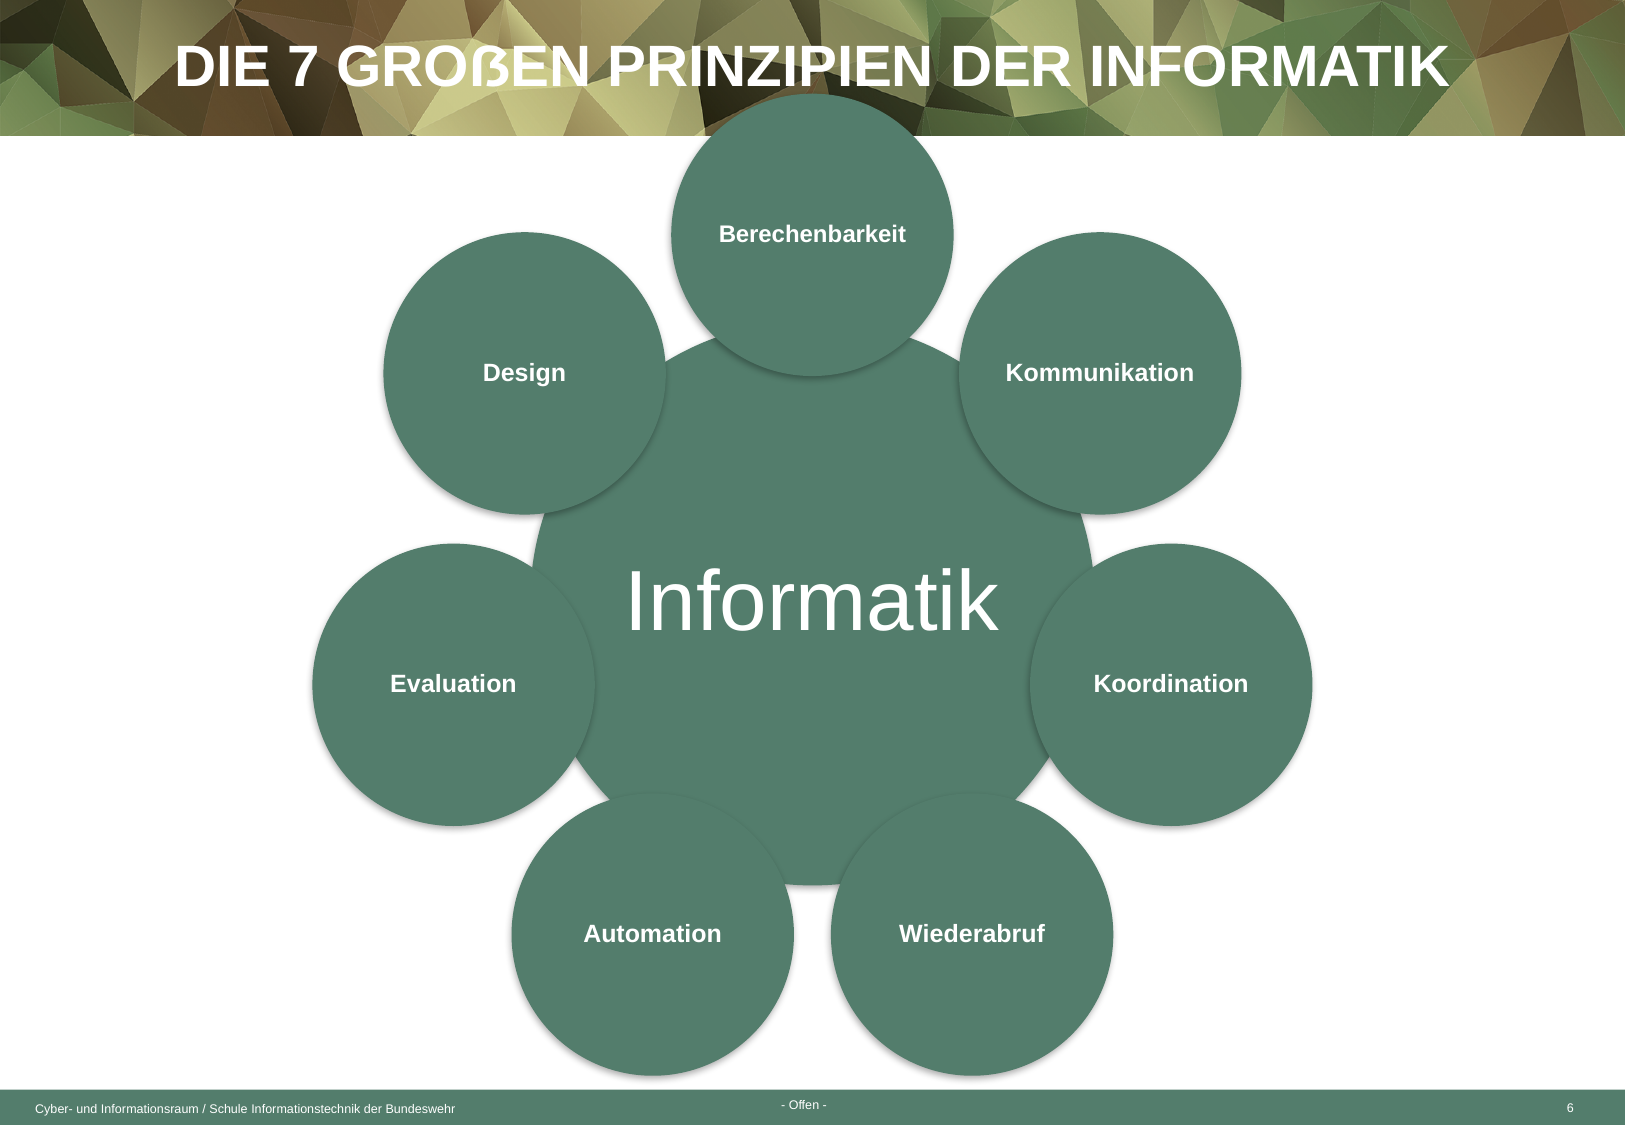

Die 7 großen Prinzipien der Informatik
Berechenbarkeit
Design
Kommunikation
Informatik
Evaluation
Koordination
Automation
Wiederabruf
6